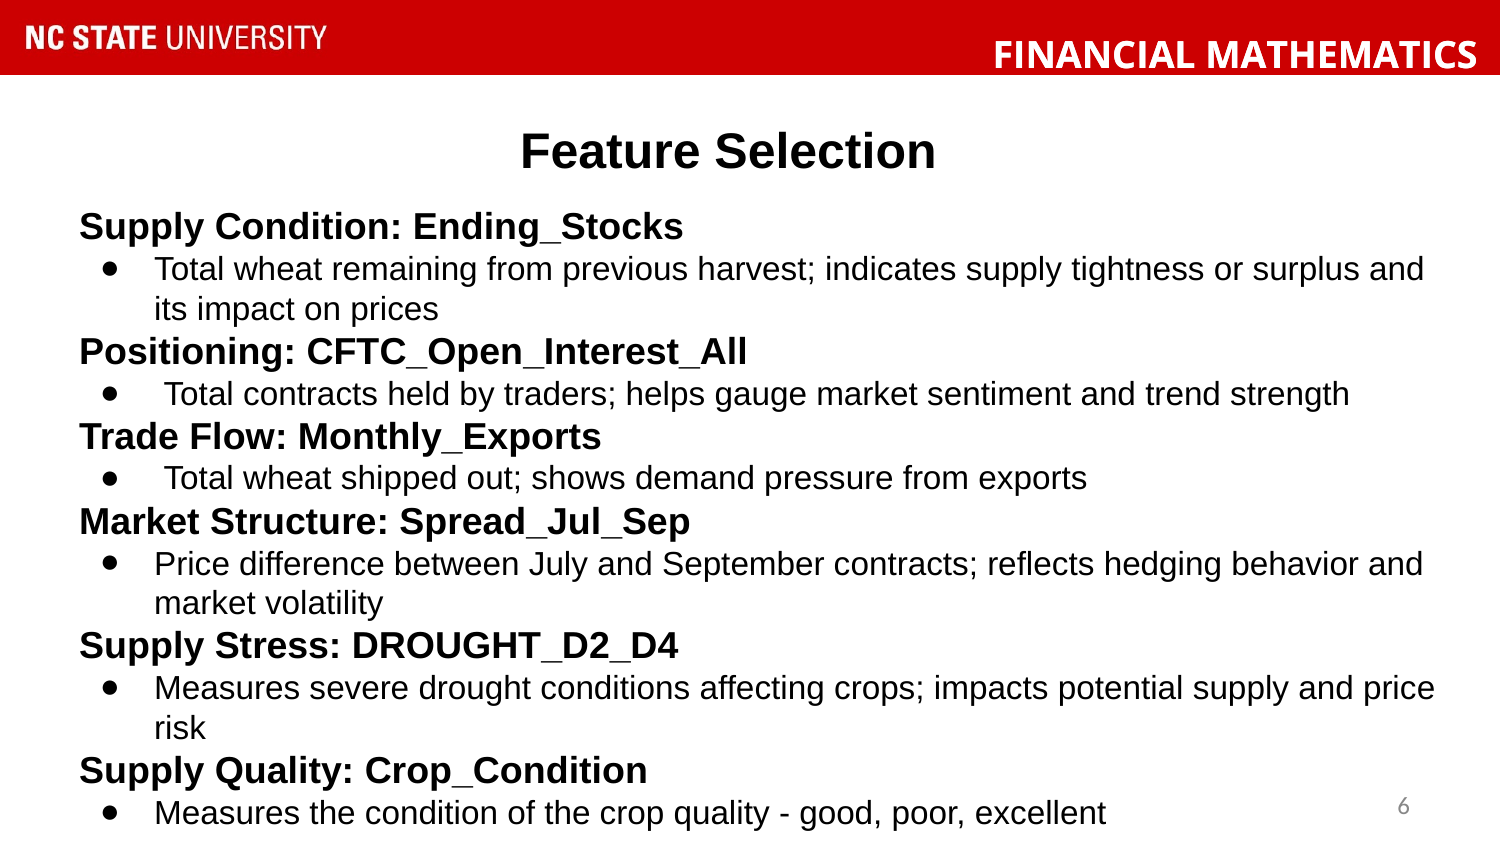

Feature Selection

Supply Condition: Ending_Stocks
Total wheat remaining from previous harvest; indicates supply tightness or surplus and its impact on prices
Positioning: CFTC_Open_Interest_All
 Total contracts held by traders; helps gauge market sentiment and trend strength
Trade Flow: Monthly_Exports
 Total wheat shipped out; shows demand pressure from exports
Market Structure: Spread_Jul_Sep
Price difference between July and September contracts; reflects hedging behavior and market volatility
Supply Stress: DROUGHT_D2_D4
Measures severe drought conditions affecting crops; impacts potential supply and price risk
Supply Quality: Crop_Condition
Measures the condition of the crop quality - good, poor, excellent

6